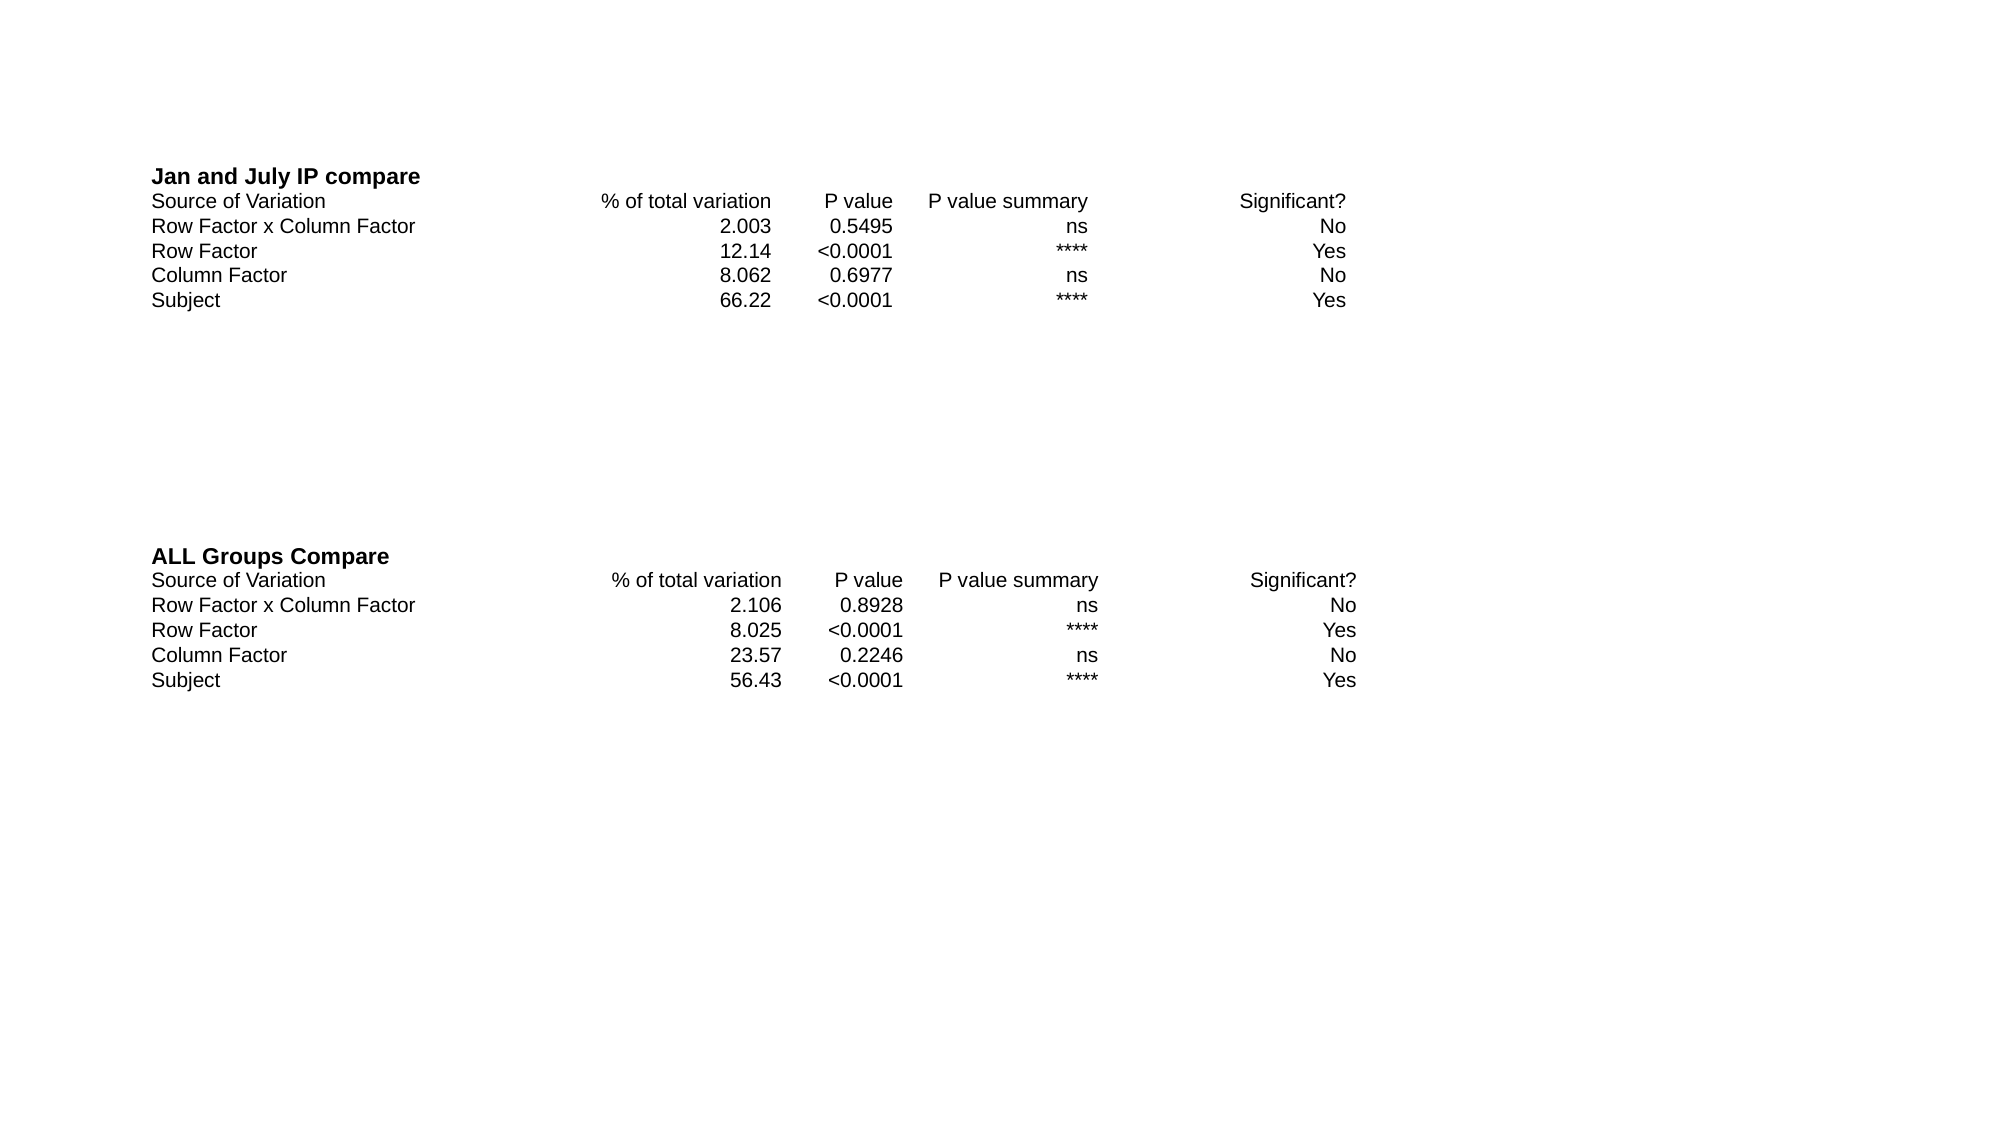

| Jan and July IP compare Source of Variation | % of total variation | P value | P value summary | Significant? |
| --- | --- | --- | --- | --- |
| Row Factor x Column Factor | 2.003 | 0.5495 | ns | No |
| Row Factor | 12.14 | <0.0001 | \*\*\*\* | Yes |
| Column Factor | 8.062 | 0.6977 | ns | No |
| Subject | 66.22 | <0.0001 | \*\*\*\* | Yes |
| ALL Groups Compare Source of Variation | % of total variation | P value | P value summary | Significant? |
| --- | --- | --- | --- | --- |
| Row Factor x Column Factor | 2.106 | 0.8928 | ns | No |
| Row Factor | 8.025 | <0.0001 | \*\*\*\* | Yes |
| Column Factor | 23.57 | 0.2246 | ns | No |
| Subject | 56.43 | <0.0001 | \*\*\*\* | Yes |